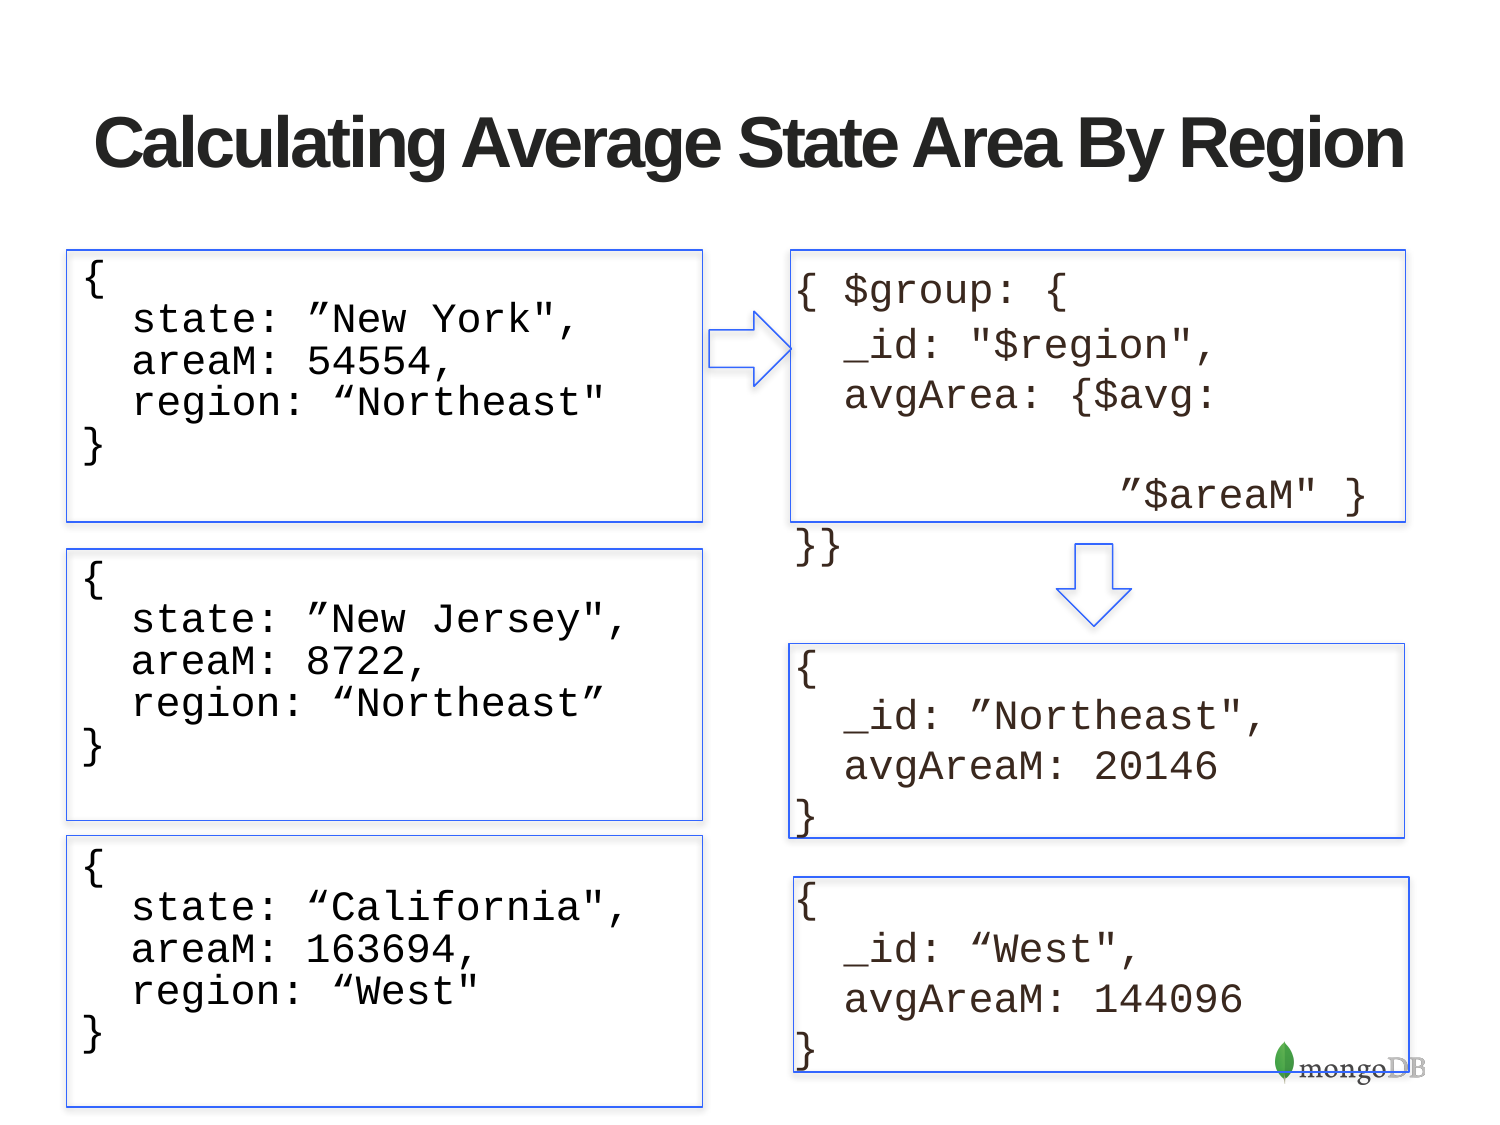

# Calculating Average State Area By Region
{ $group: {
  _id: "$region",
  avgArea: {$avg:
             ”$areaM" }
}}

{
  state: ”New York",
  areaM: 54554,
  region: “Northeast"
}

{
  state: ”New Jersey",
  areaM: 8722,
  region: “Northeast”
}

{
  _id: ”Northeast",
  avgAreaM: 20146
}

{
  state: “California",
  areaM: 163694,
  region: “West"
}

{
  _id: “West",
  avgAreaM: 144096
}